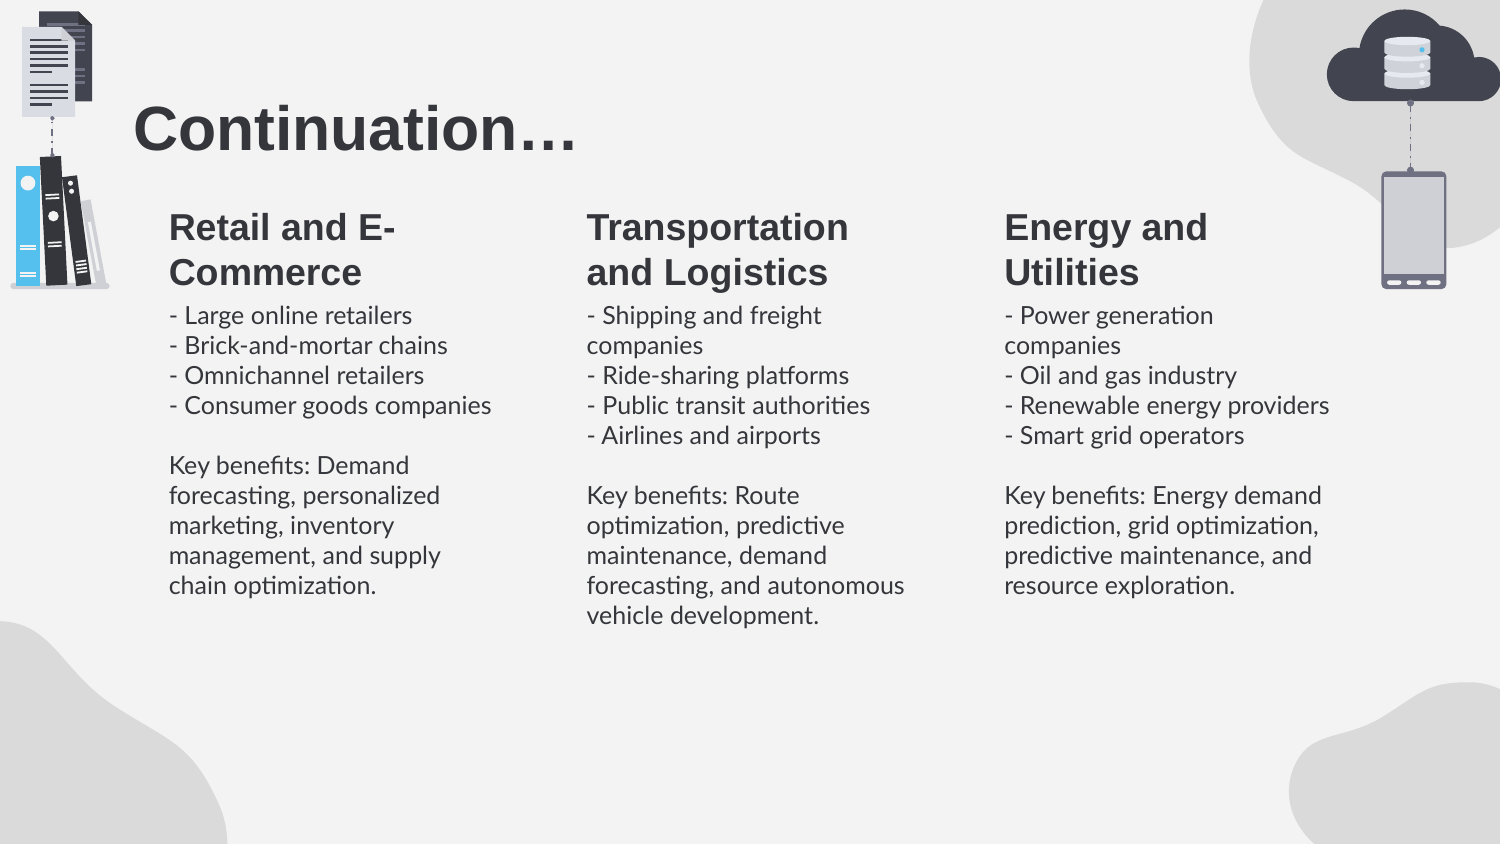

# Continuation…
Retail and E-Commerce
Transportation and Logistics
Energy and Utilities
- Large online retailers
- Brick-and-mortar chains
- Omnichannel retailers
- Consumer goods companies

Key benefits: Demand forecasting, personalized marketing, inventory management, and supply chain optimization.
- Shipping and freight companies
- Ride-sharing platforms
- Public transit authorities
- Airlines and airports

Key benefits: Route optimization, predictive maintenance, demand forecasting, and autonomous vehicle development.
- Power generation companies
- Oil and gas industry
- Renewable energy providers
- Smart grid operators

Key benefits: Energy demand prediction, grid optimization, predictive maintenance, and resource exploration.